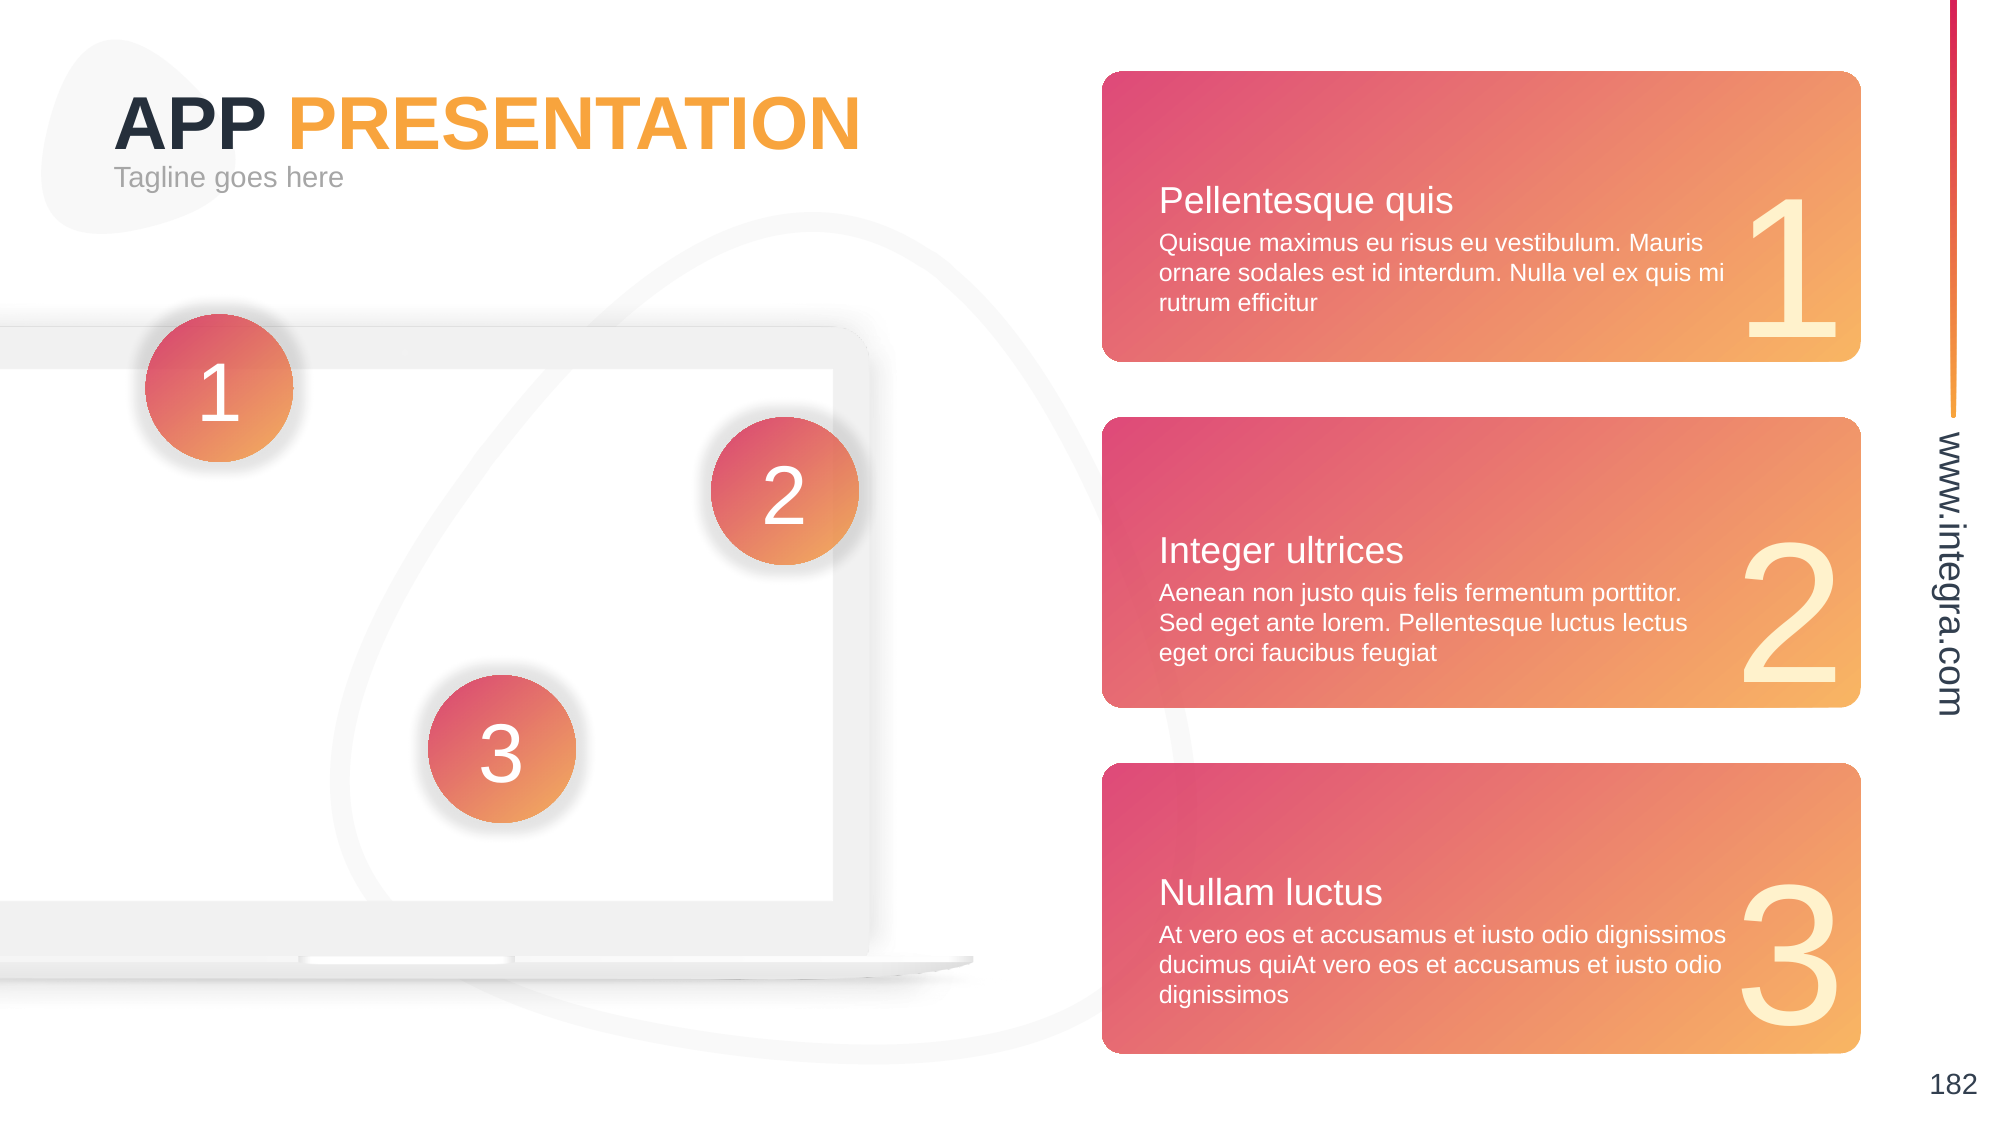

APP PRESENTATION
Pellentesque quis
Tagline goes here
1
Quisque maximus eu risus eu vestibulum. Mauris ornare sodales est id interdum. Nulla vel ex quis mi rutrum efficitur
1

2

Integer ultrices
2
Aenean non justo quis felis fermentum porttitor. Sed eget ante lorem. Pellentesque luctus lectus eget orci faucibus feugiat
www.integra.com
3

Nullam luctus
3
At vero eos et accusamus et iusto odio dignissimos ducimus quiAt vero eos et accusamus et iusto odio dignissimos
182